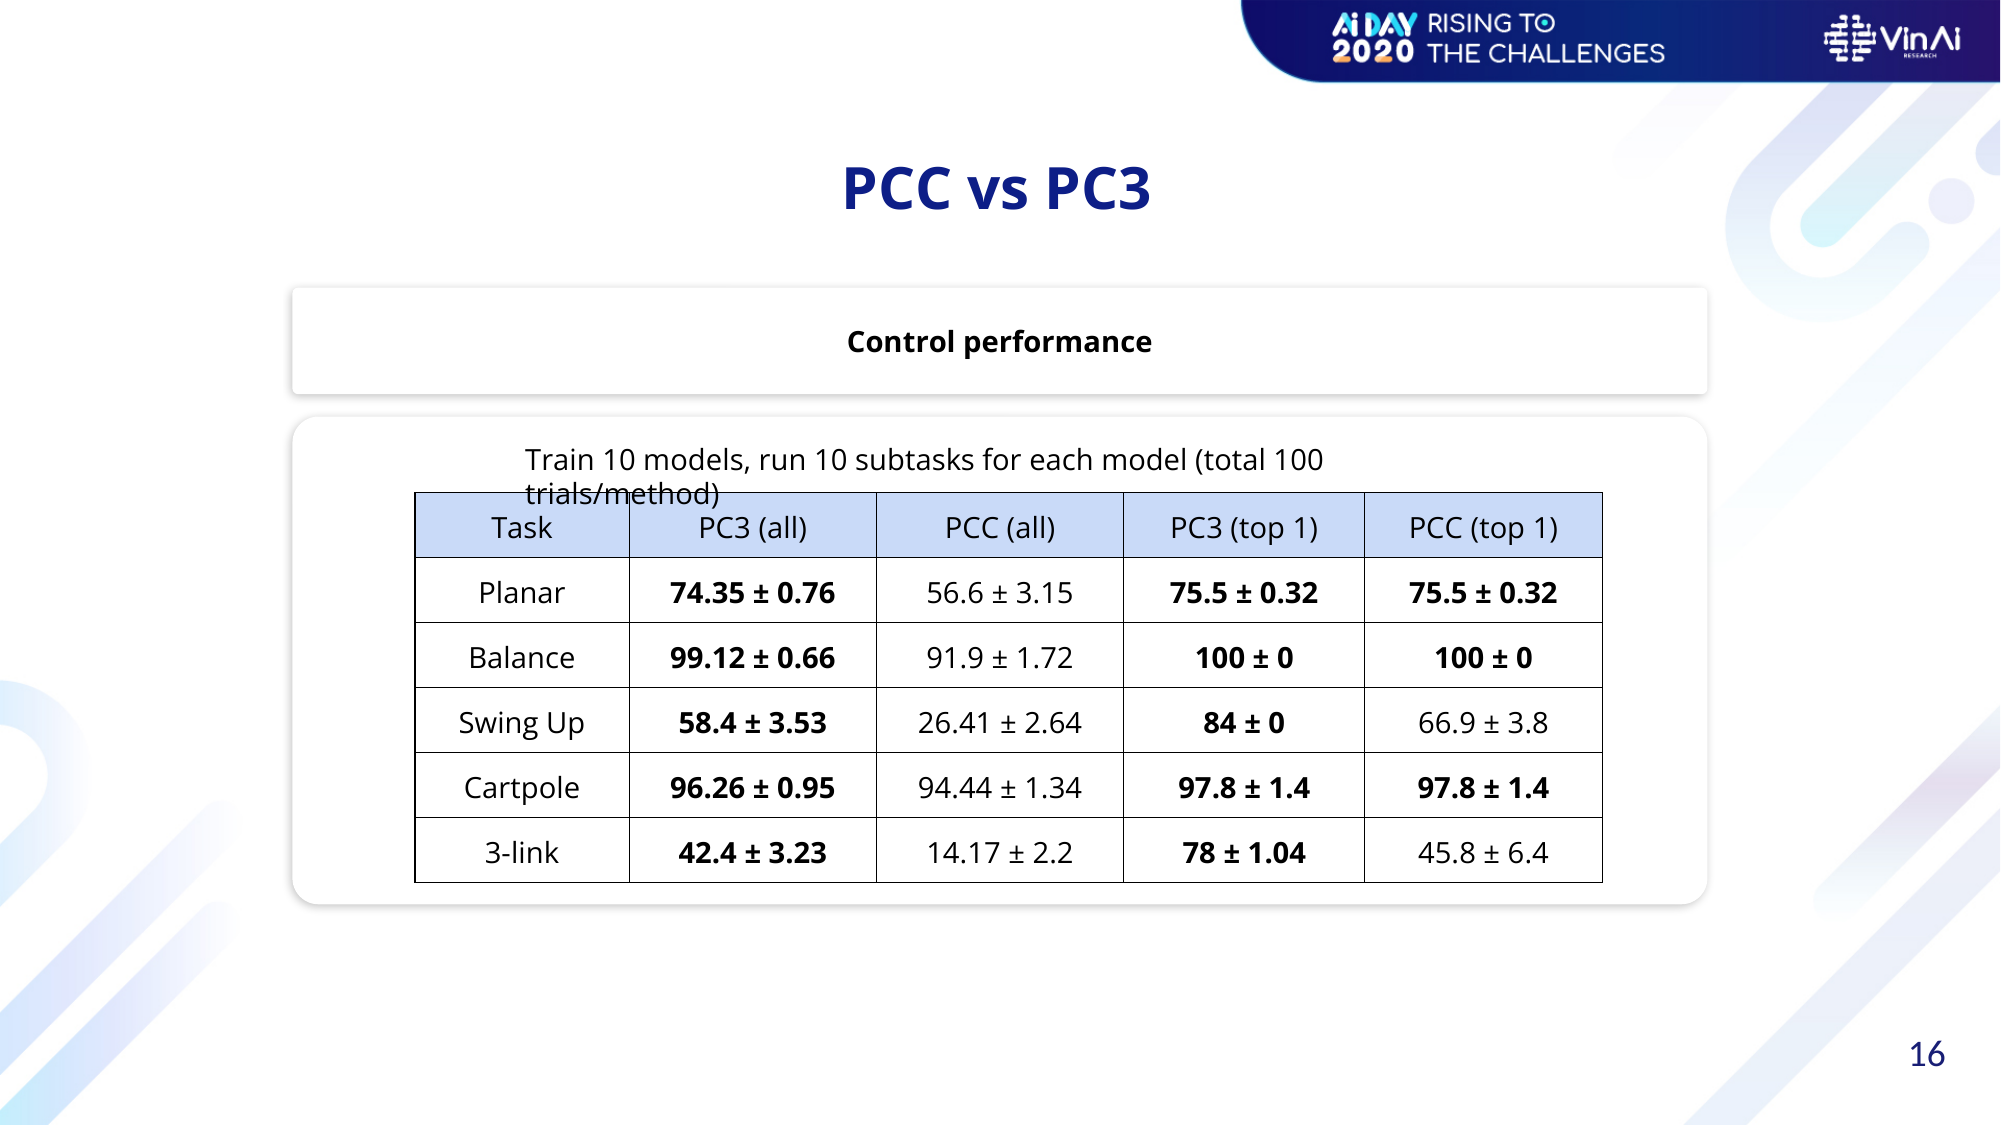

PCC vs PC3
Control performance

Train 10 models, run 10 subtasks for each model (total 100 trials/method)
| Task | PC3 (all) | PCC (all) | PC3 (top 1) | PCC (top 1) |
| --- | --- | --- | --- | --- |
| Planar | 74.35 ± 0.76 | 56.6 ± 3.15 | 75.5 ± 0.32 | 75.5 ± 0.32 |
| Balance | 99.12 ± 0.66 | 91.9 ± 1.72 | 100 ± 0 | 100 ± 0 |
| Swing Up | 58.4 ± 3.53 | 26.41 ± 2.64 | 84 ± 0 | 66.9 ± 3.8 |
| Cartpole | 96.26 ± 0.95 | 94.44 ± 1.34 | 97.8 ± 1.4 | 97.8 ± 1.4 |
| 3-link | 42.4 ± 3.23 | 14.17 ± 2.2 | 78 ± 1.04 | 45.8 ± 6.4 |
16